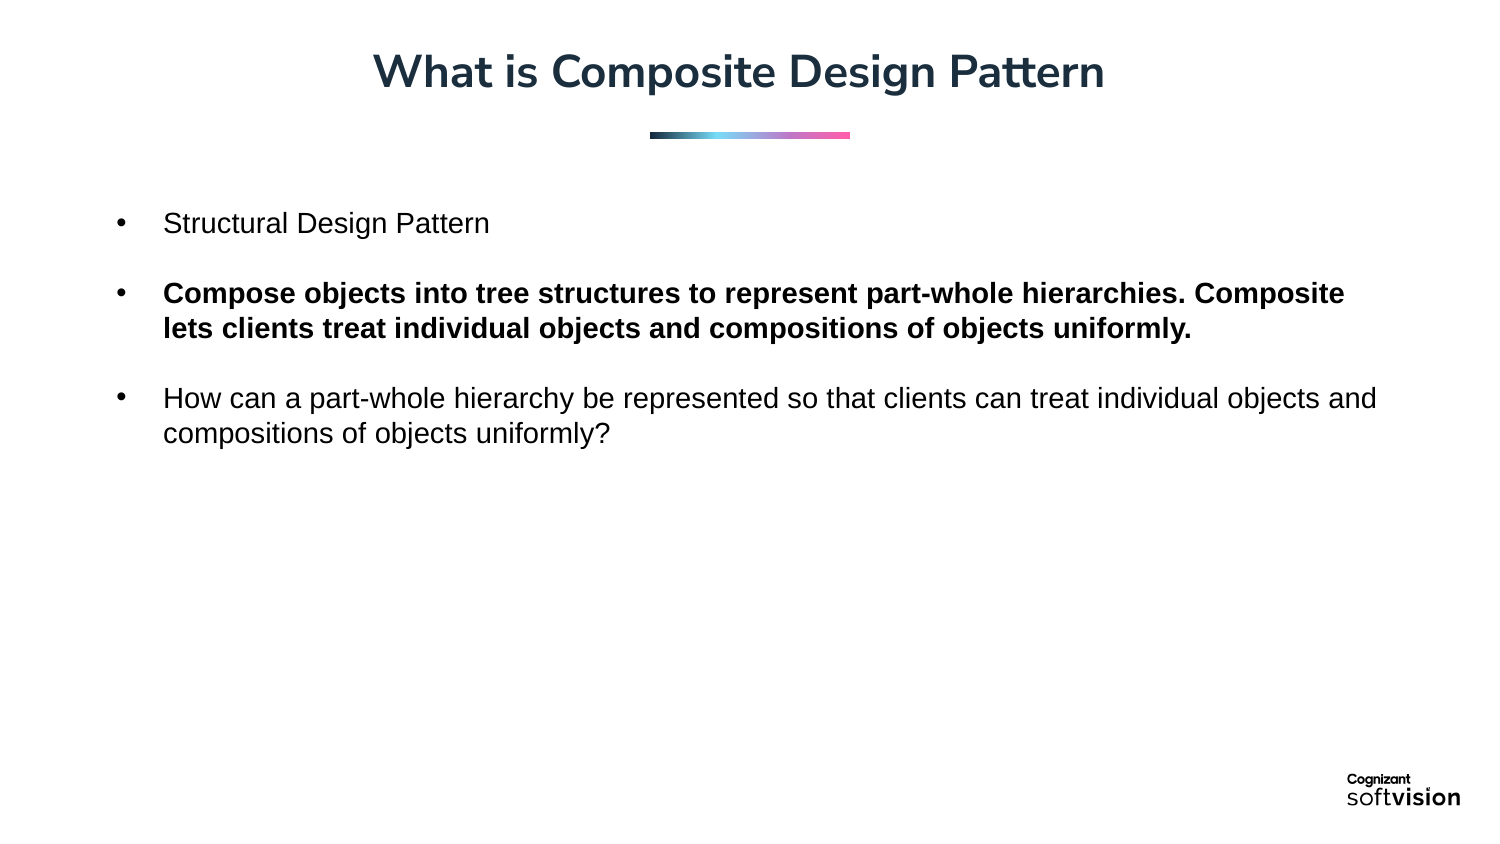

What is Composite Design Pattern
Structural Design Pattern

Compose objects into tree structures to represent part-whole hierarchies. Composite lets clients treat individual objects and compositions of objects uniformly.

How can a part-whole hierarchy be represented so that clients can treat individual objects and compositions of objects uniformly?